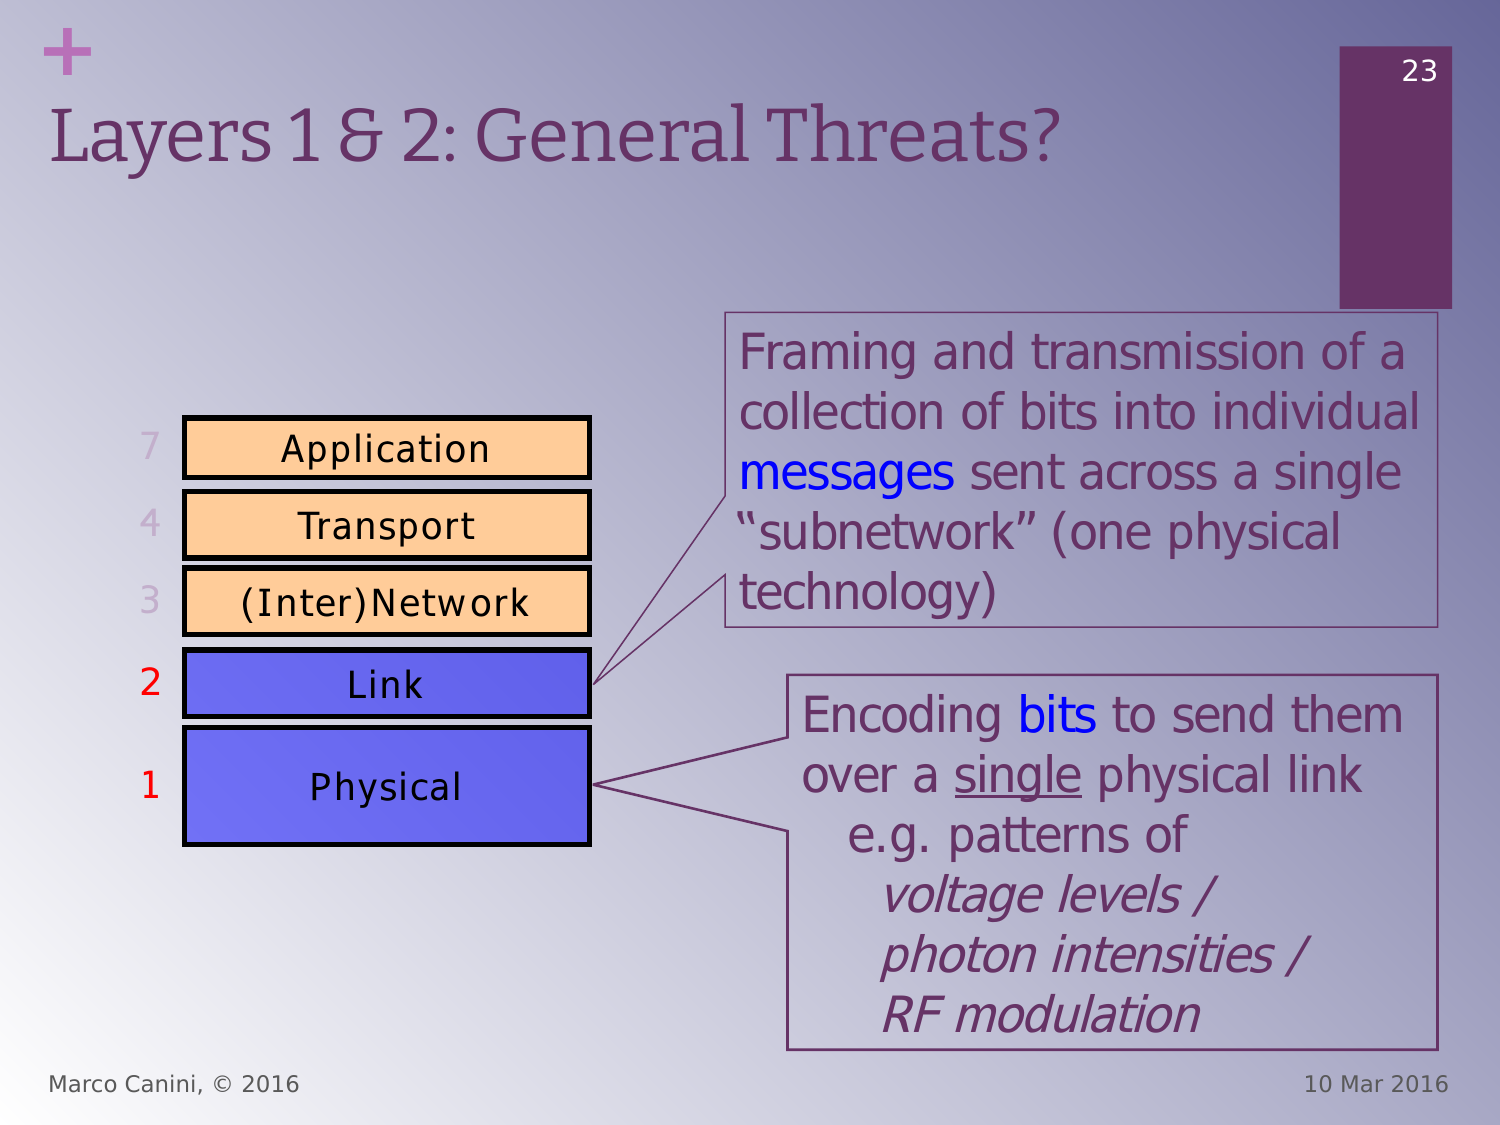

23
# Layers 1 & 2: General Threats?
Framing and transmission of a collection of bits into individual messages sent across a single “subnetwork” (one physical technology)
7
Application
Transport
4
(Inter)Network
3
Link
2
Physical
1
Encoding bits to send them over a single physical link
   e.g. patterns of
     voltage levels /
     photon intensities /
     RF modulation
Marco Canini, © 2016
10 Mar 2016